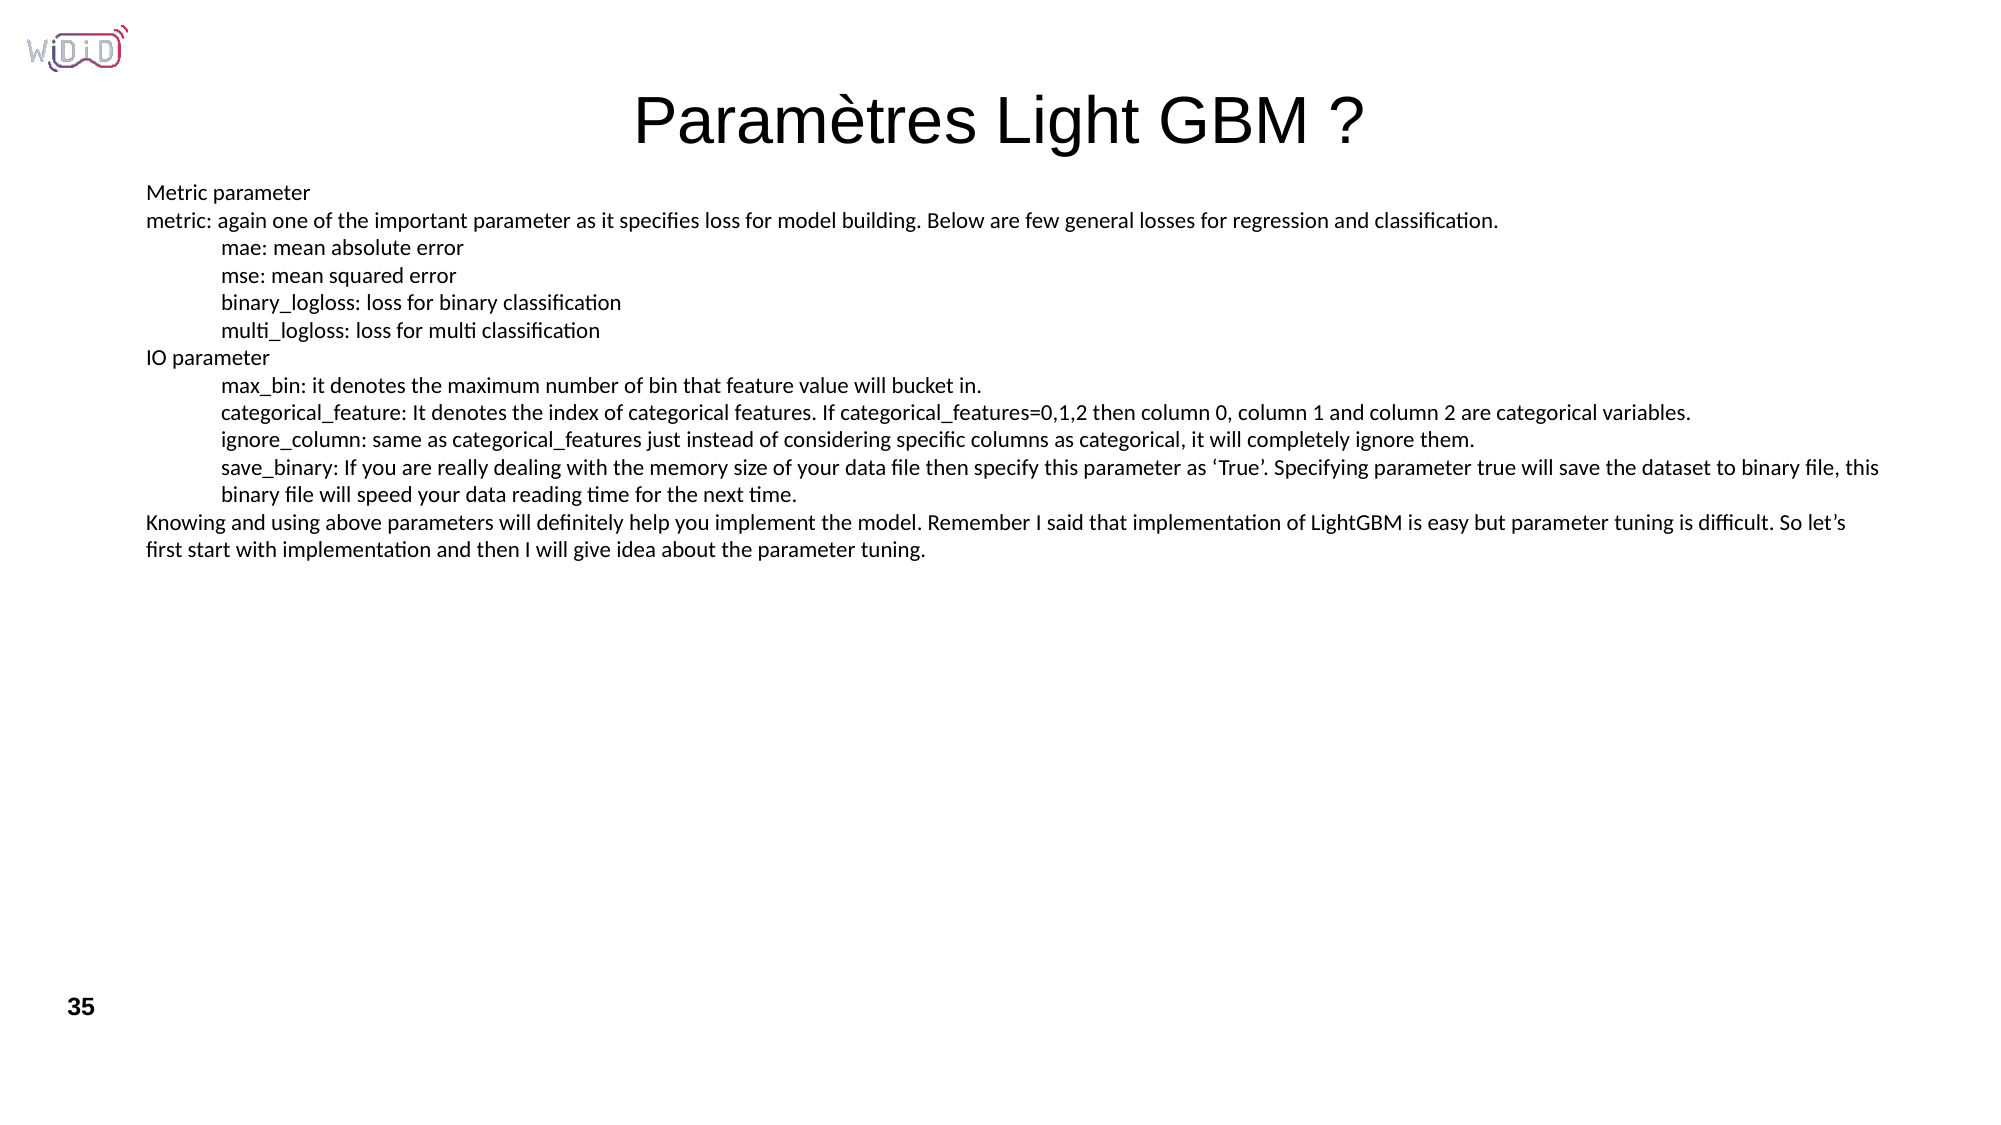

# Paramètres Light GBM ?
Metric parameter
metric: again one of the important parameter as it specifies loss for model building. Below are few general losses for regression and classification.
mae: mean absolute error
mse: mean squared error
binary_logloss: loss for binary classification
multi_logloss: loss for multi classification
IO parameter
max_bin: it denotes the maximum number of bin that feature value will bucket in.
categorical_feature: It denotes the index of categorical features. If categorical_features=0,1,2 then column 0, column 1 and column 2 are categorical variables.
ignore_column: same as categorical_features just instead of considering specific columns as categorical, it will completely ignore them.
save_binary: If you are really dealing with the memory size of your data file then specify this parameter as ‘True’. Specifying parameter true will save the dataset to binary file, this binary file will speed your data reading time for the next time.
Knowing and using above parameters will definitely help you implement the model. Remember I said that implementation of LightGBM is easy but parameter tuning is difficult. So let’s first start with implementation and then I will give idea about the parameter tuning.